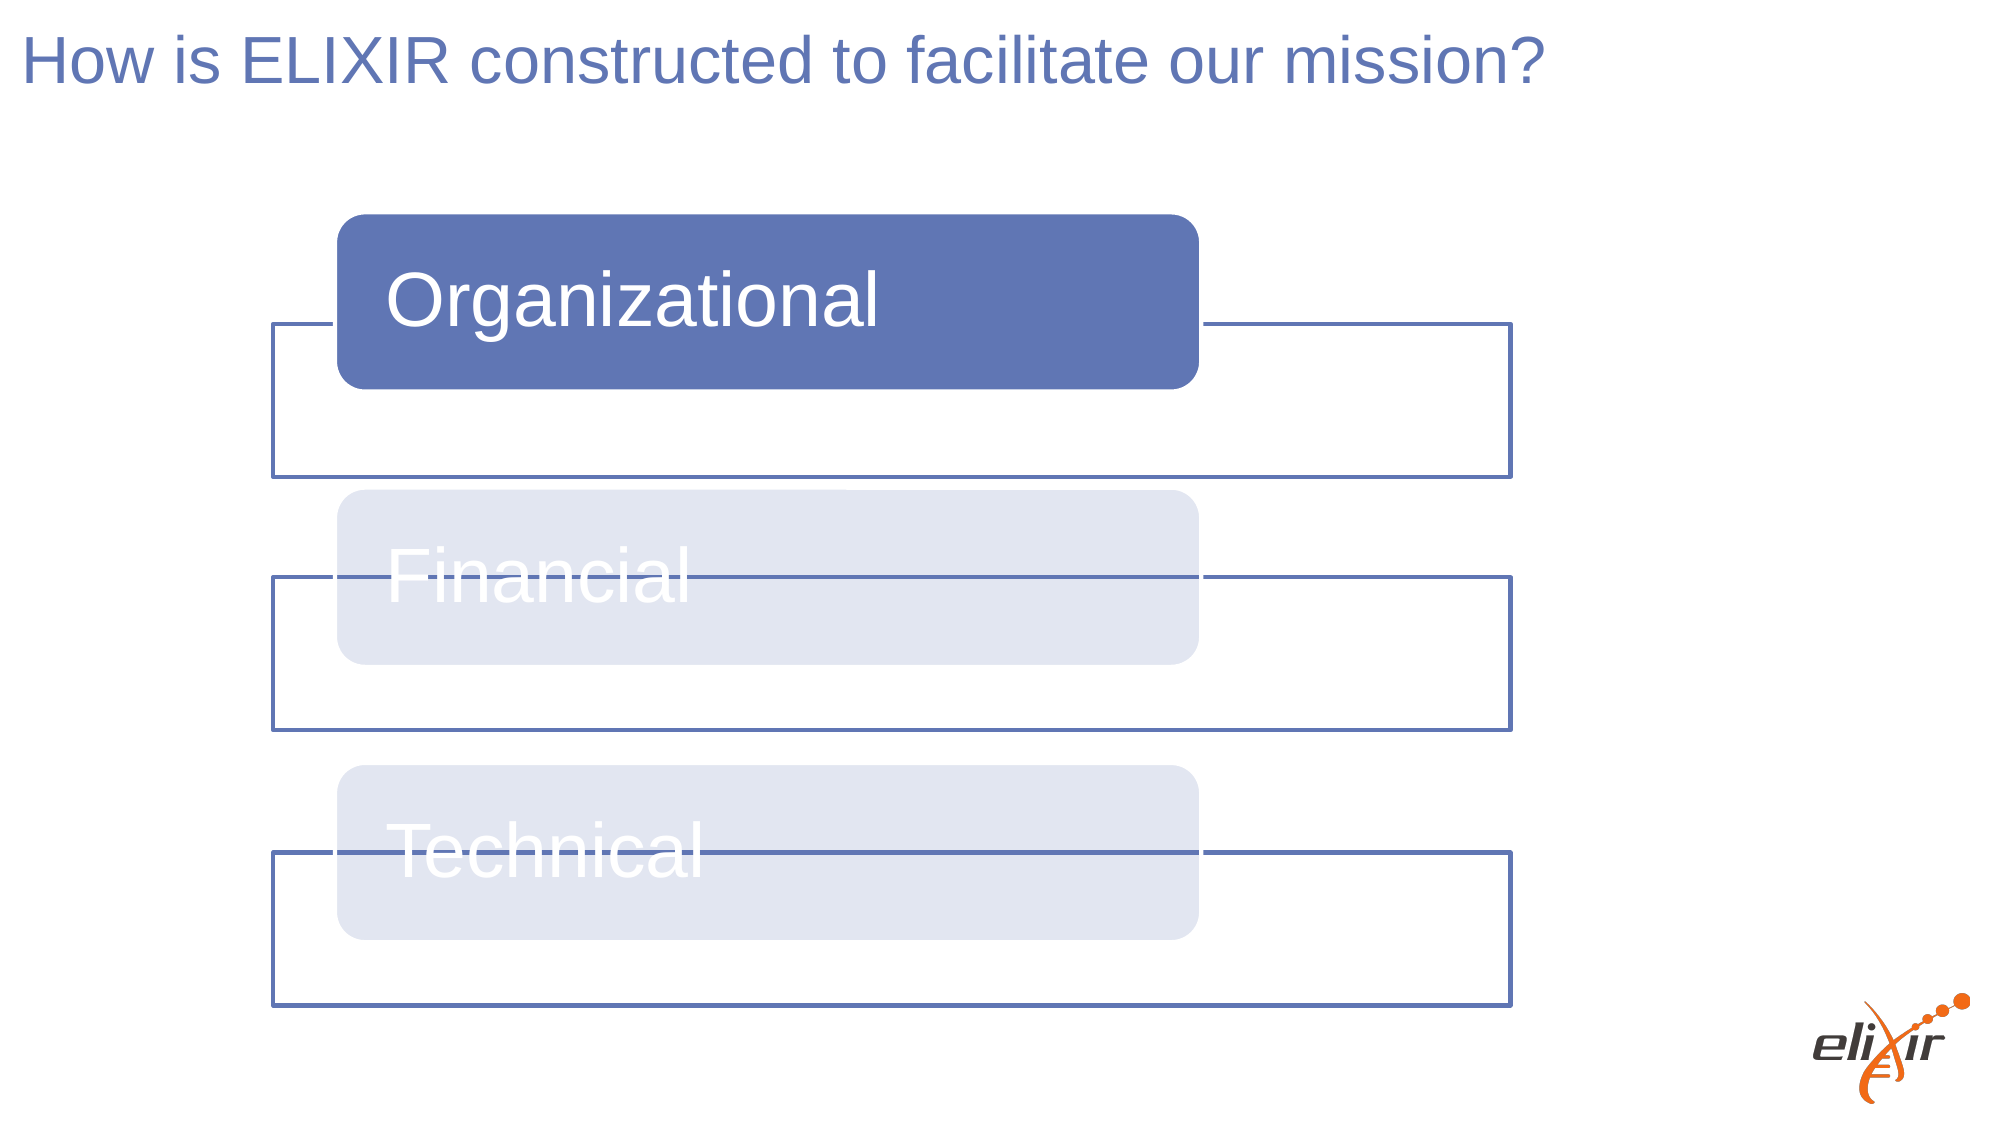

# How is ELIXIR constructed to facilitate our mission?
Organizational
Financial
Technical